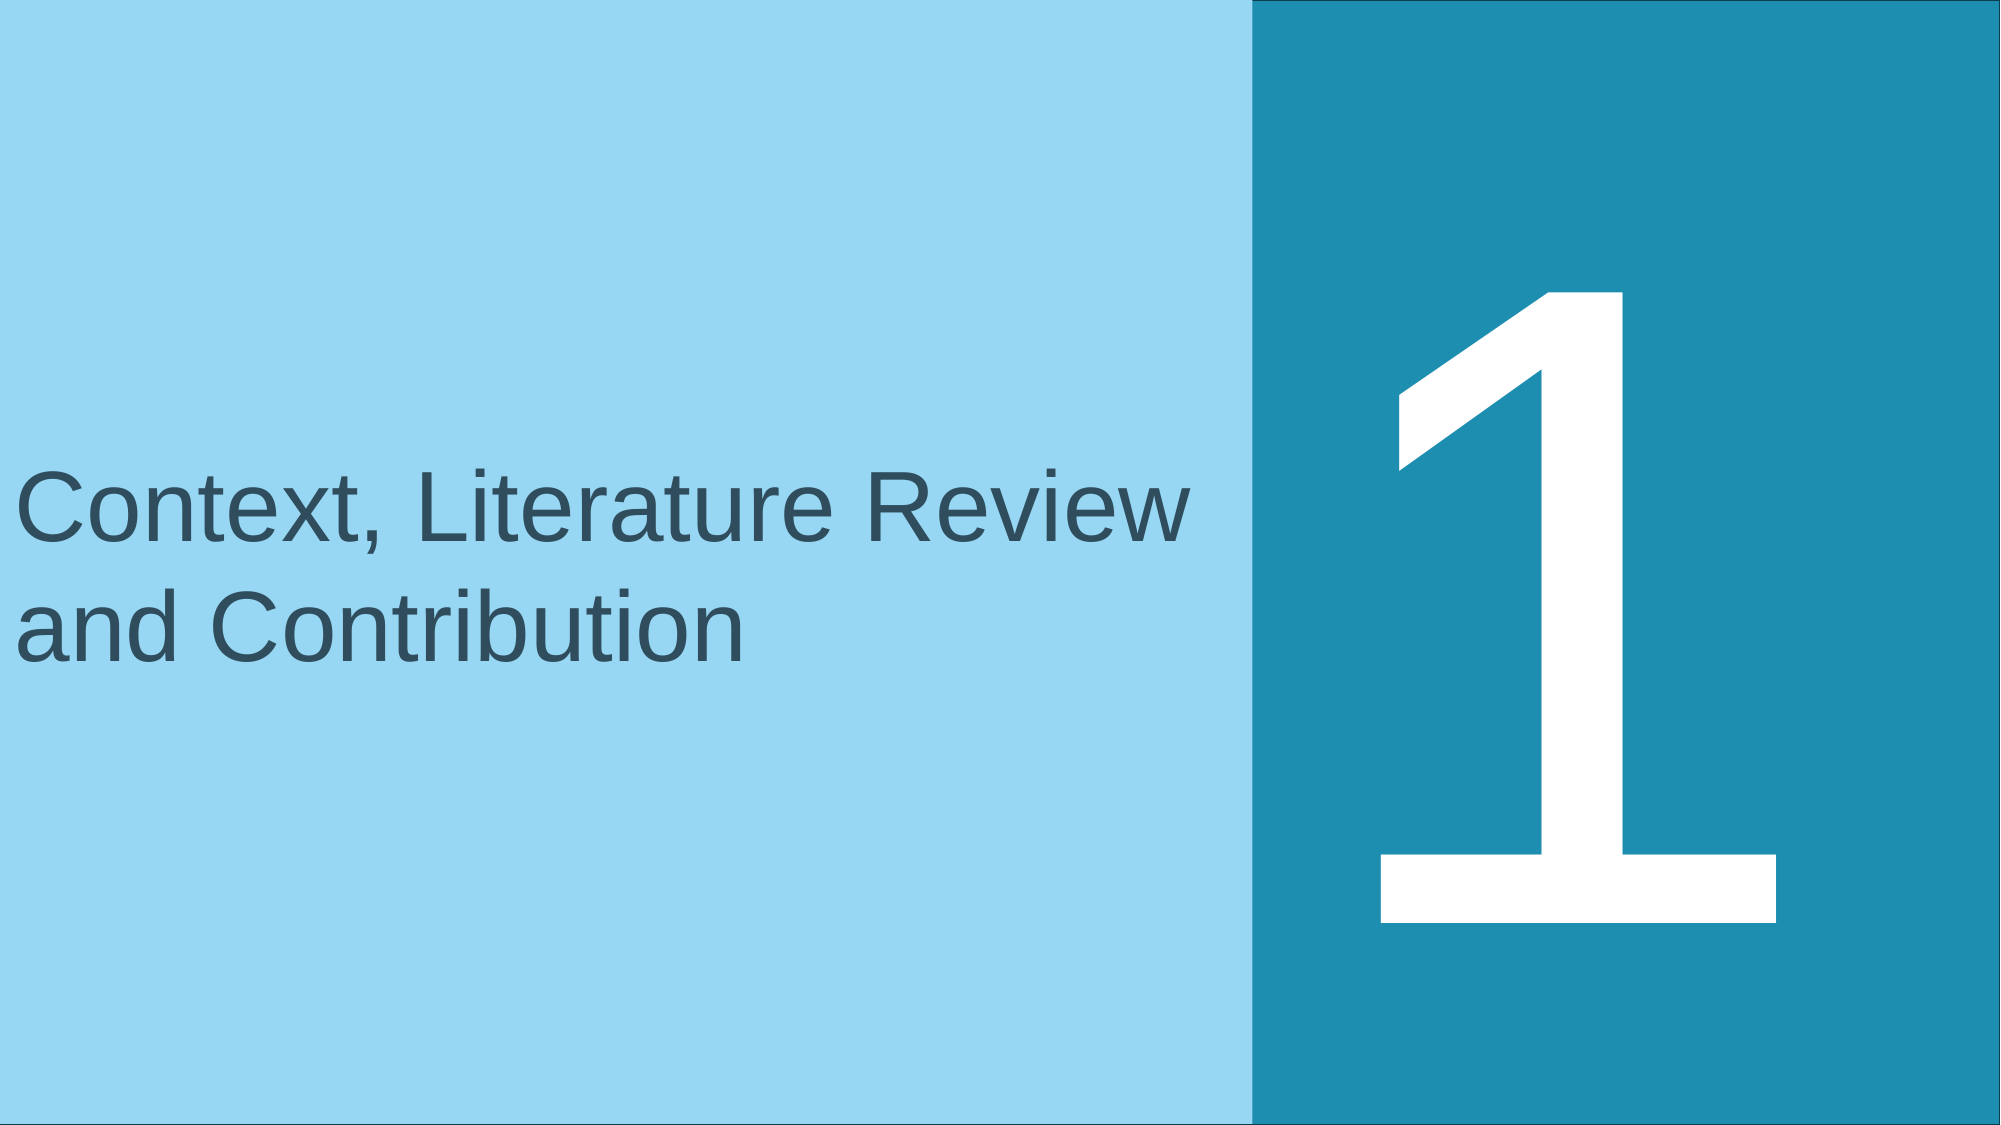

1
Context, Literature Review and Contribution
4
Faculty, department, unit ...